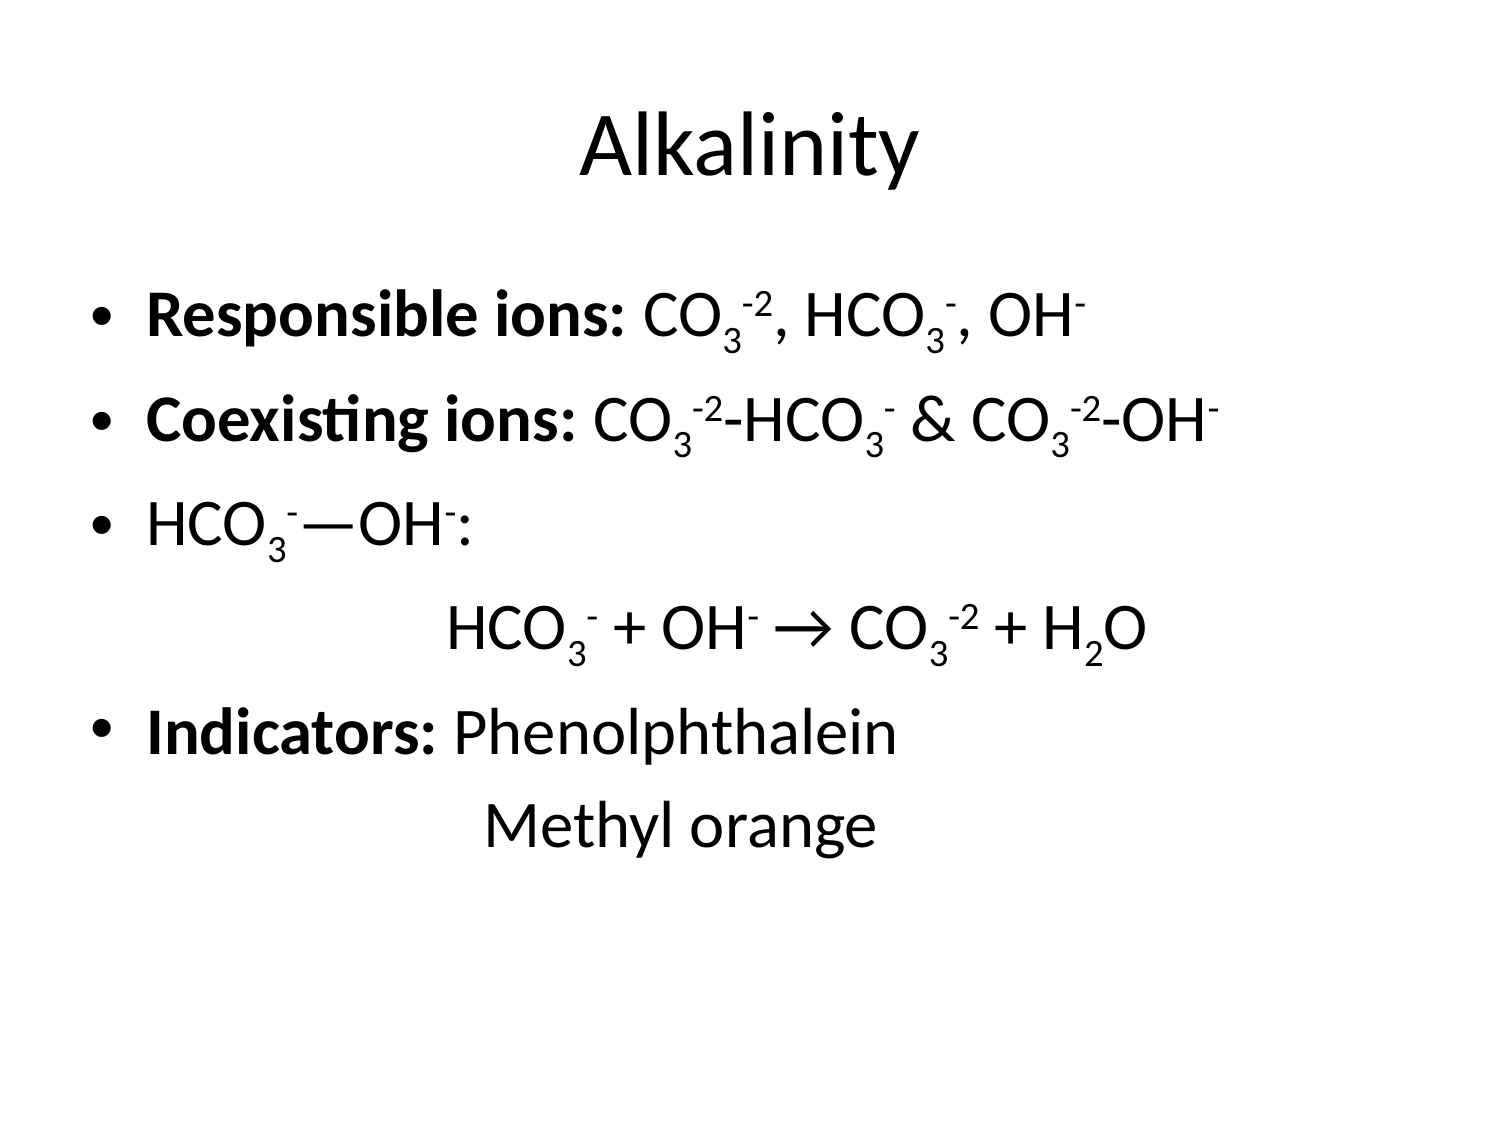

# Alkalinity
Responsible ions: CO3-2, HCO3-, OH-
Coexisting ions: CO3-2-HCO3- & CO3-2-OH-
HCO3-—OH-:
			HCO3- + OH- → CO3-2 + H2O
Indicators: Phenolphthalein
		     Methyl orange